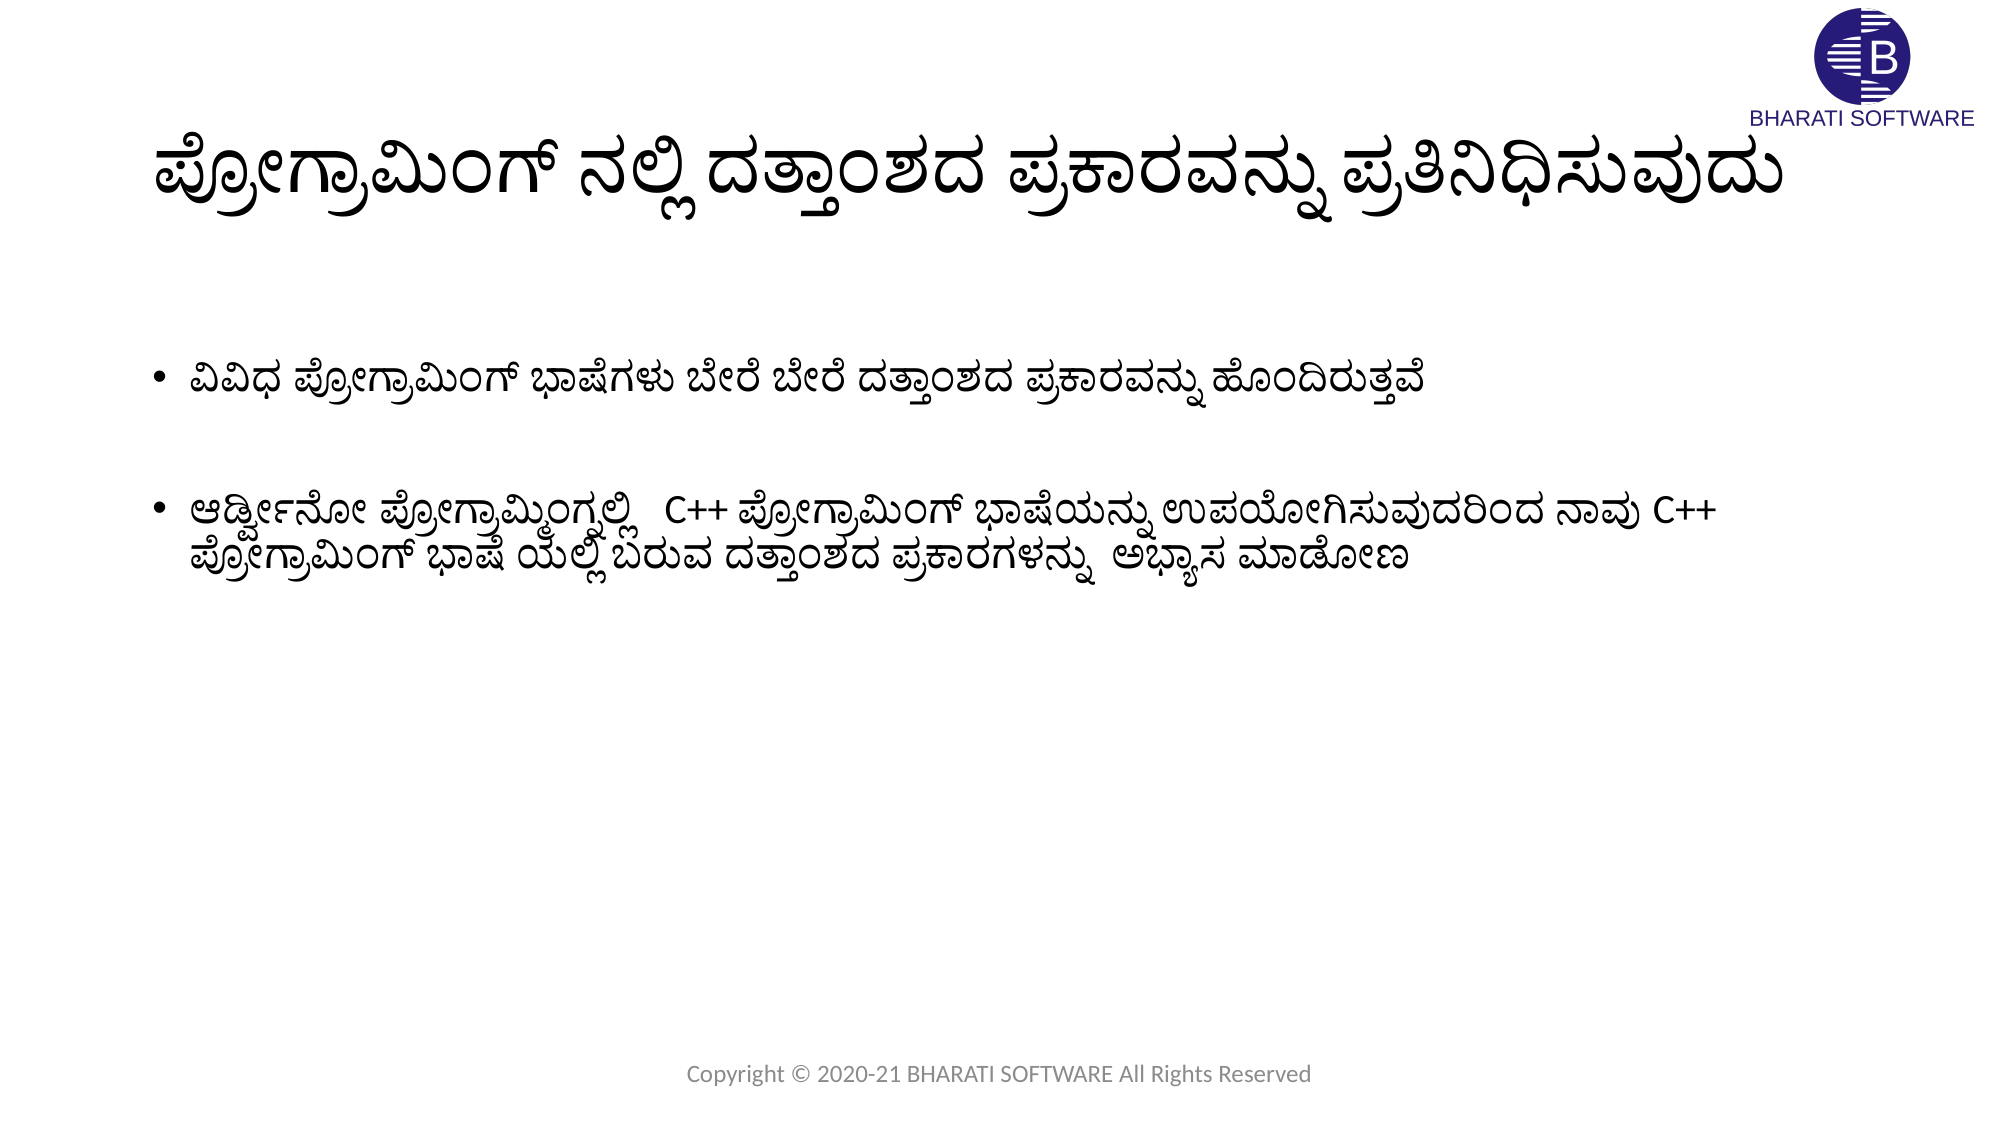

# ಪ್ರೋಗ್ರಾಮಿಂಗ್ ನಲ್ಲಿ ದತ್ತಾಂಶದ ಪ್ರಕಾರವನ್ನು ಪ್ರತಿನಿಧಿಸುವುದು

ವಿವಿಧ ಪ್ರೋಗ್ರಾಮಿಂಗ್ ಭಾಷೆಗಳು ಬೇರೆ ಬೇರೆ ದತ್ತಾಂಶದ ಪ್ರಕಾರವನ್ನು ಹೊಂದಿರುತ್ತವೆ

ಆರ್ಡ್ವೀನೋ ಪ್ರೋಗ್ರಾಮ್ಮಿಂಗ್ನಲ್ಲಿ   C++ ಪ್ರೋಗ್ರಾಮಿಂಗ್ ಭಾಷೆಯನ್ನು ಉಪಯೋಗಿಸುವುದರಿಂದ ನಾವು C++ ಪ್ರೋಗ್ರಾಮಿಂಗ್ ಭಾಷೆ ಯಲ್ಲಿ ಬರುವ ದತ್ತಾಂಶದ ಪ್ರಕಾರಗಳನ್ನು  ಅಭ್ಯಾಸ ಮಾಡೋಣ
Copyright © 2020-21 BHARATI SOFTWARE All Rights Reserved